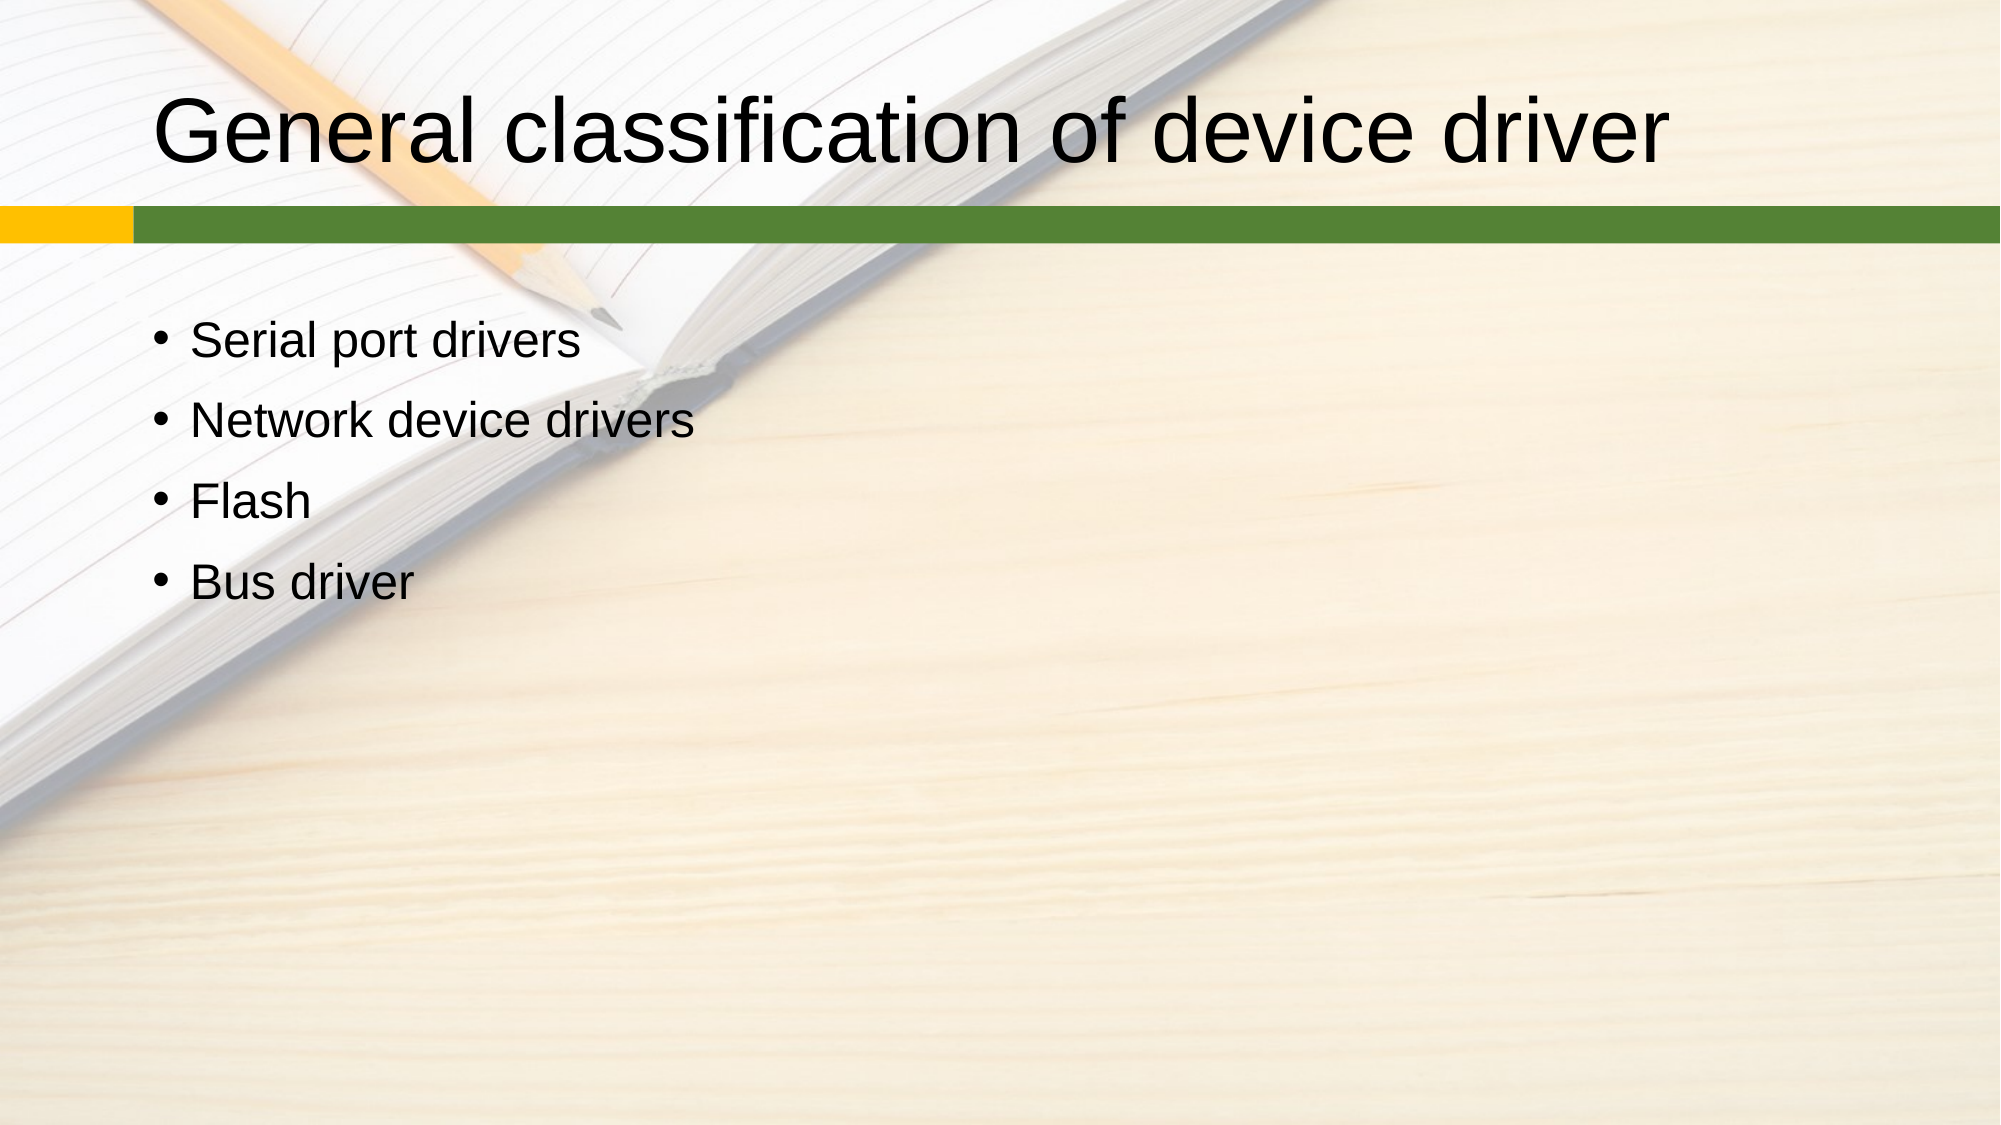

# General classification of device driver
Serial port drivers
Network device drivers
Flash
Bus driver